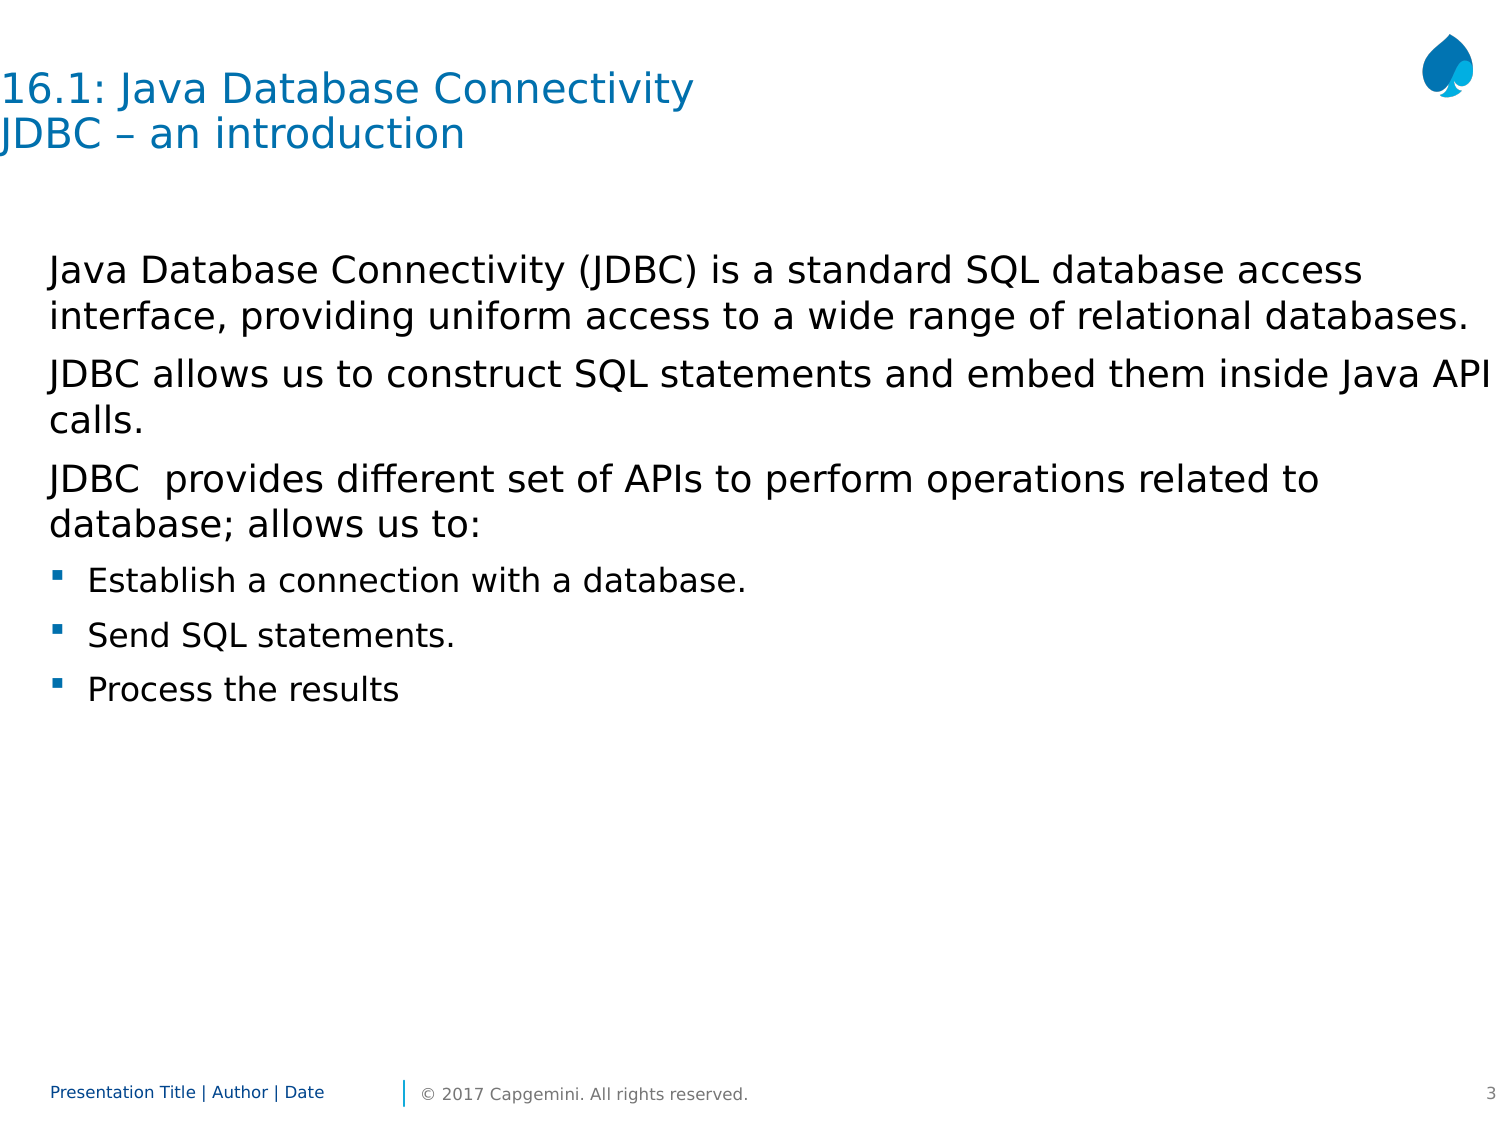

16.1: Java Database Connectivity
JDBC – an introduction
Java Database Connectivity (JDBC) is a standard SQL database access interface, providing uniform access to a wide range of relational databases.
JDBC allows us to construct SQL statements and embed them inside Java API calls.
JDBC  provides different set of APIs to perform operations related to database; allows us to:
Establish a connection with a database.
Send SQL statements.
Process the results